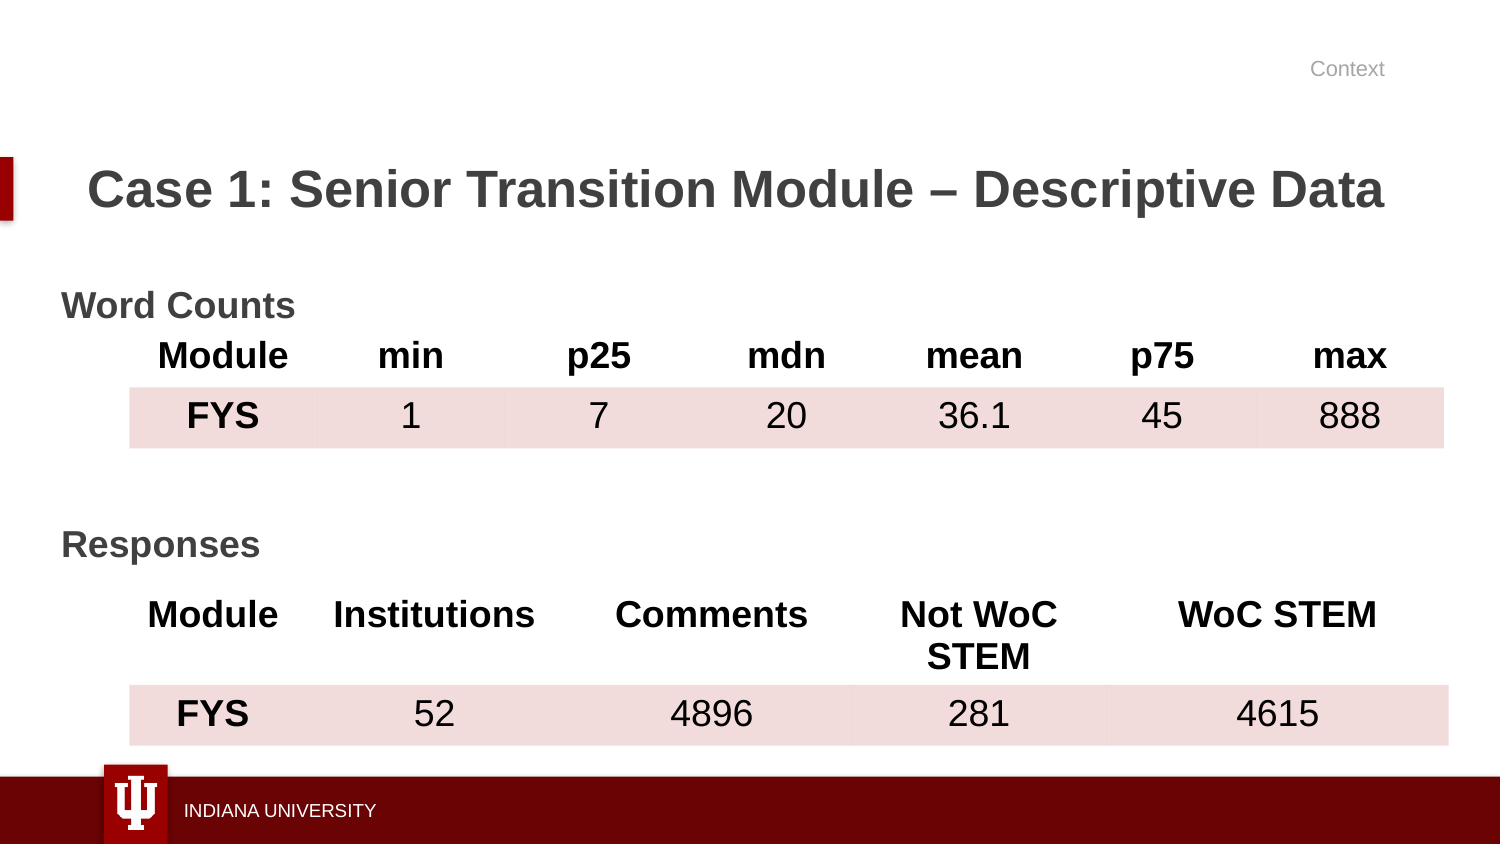

Context
Case 1: Senior Transition Module – Descriptive Data
Word Counts

Responses

| Module | min | p25 | mdn | mean | p75 | max |
| --- | --- | --- | --- | --- | --- | --- |
| FYS | 1 | 7 | 20 | 36.1 | 45 | 888 |
| Module | Institutions | Comments | Not WoC STEM | WoC STEM |
| --- | --- | --- | --- | --- |
| FYS | 52 | 4896 | 281 | 4615 |